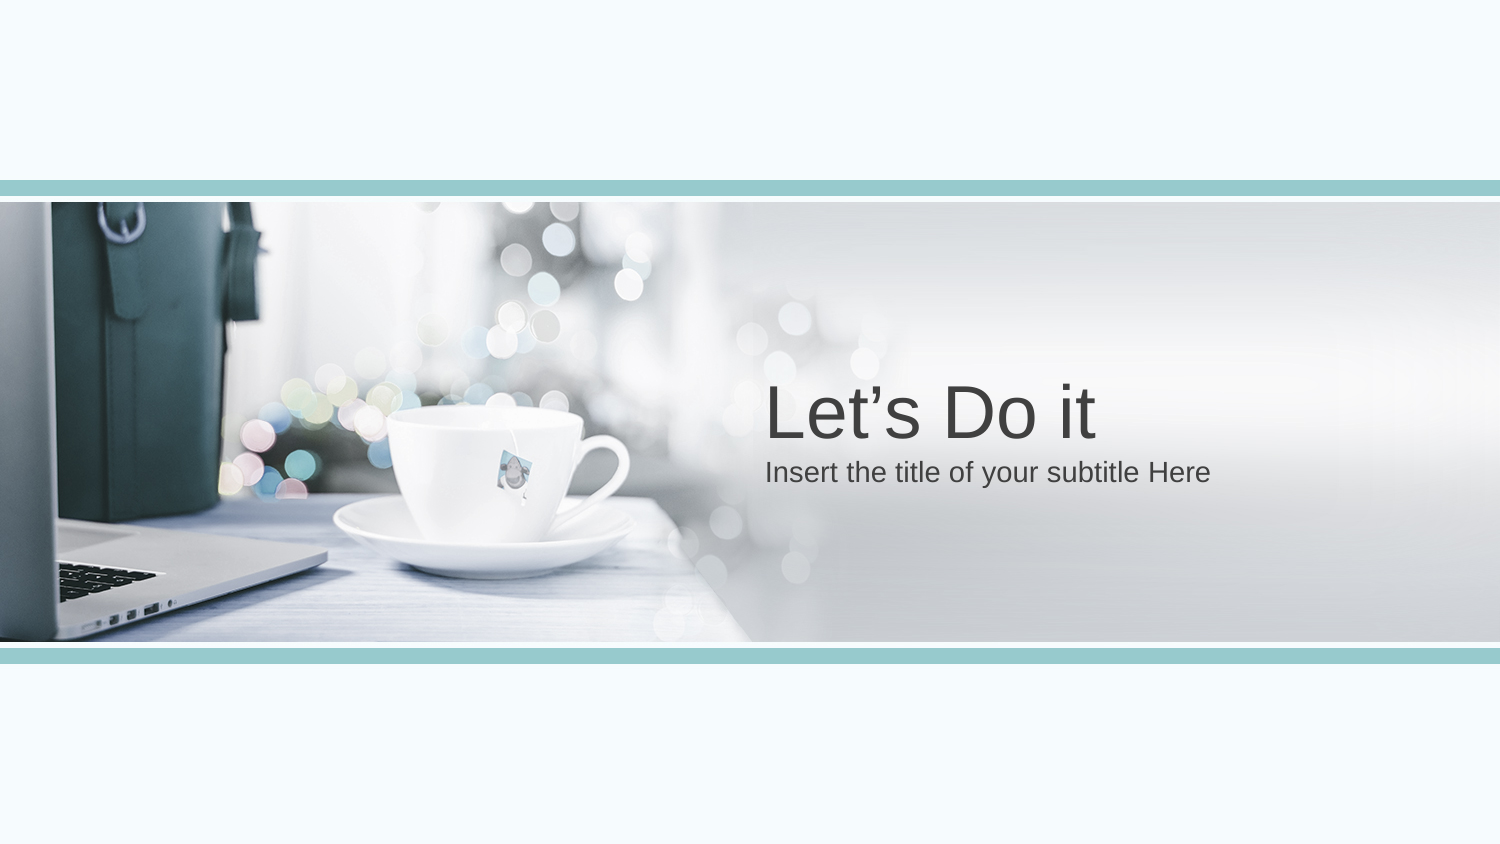

Let’s Do it
Insert the title of your subtitle Here